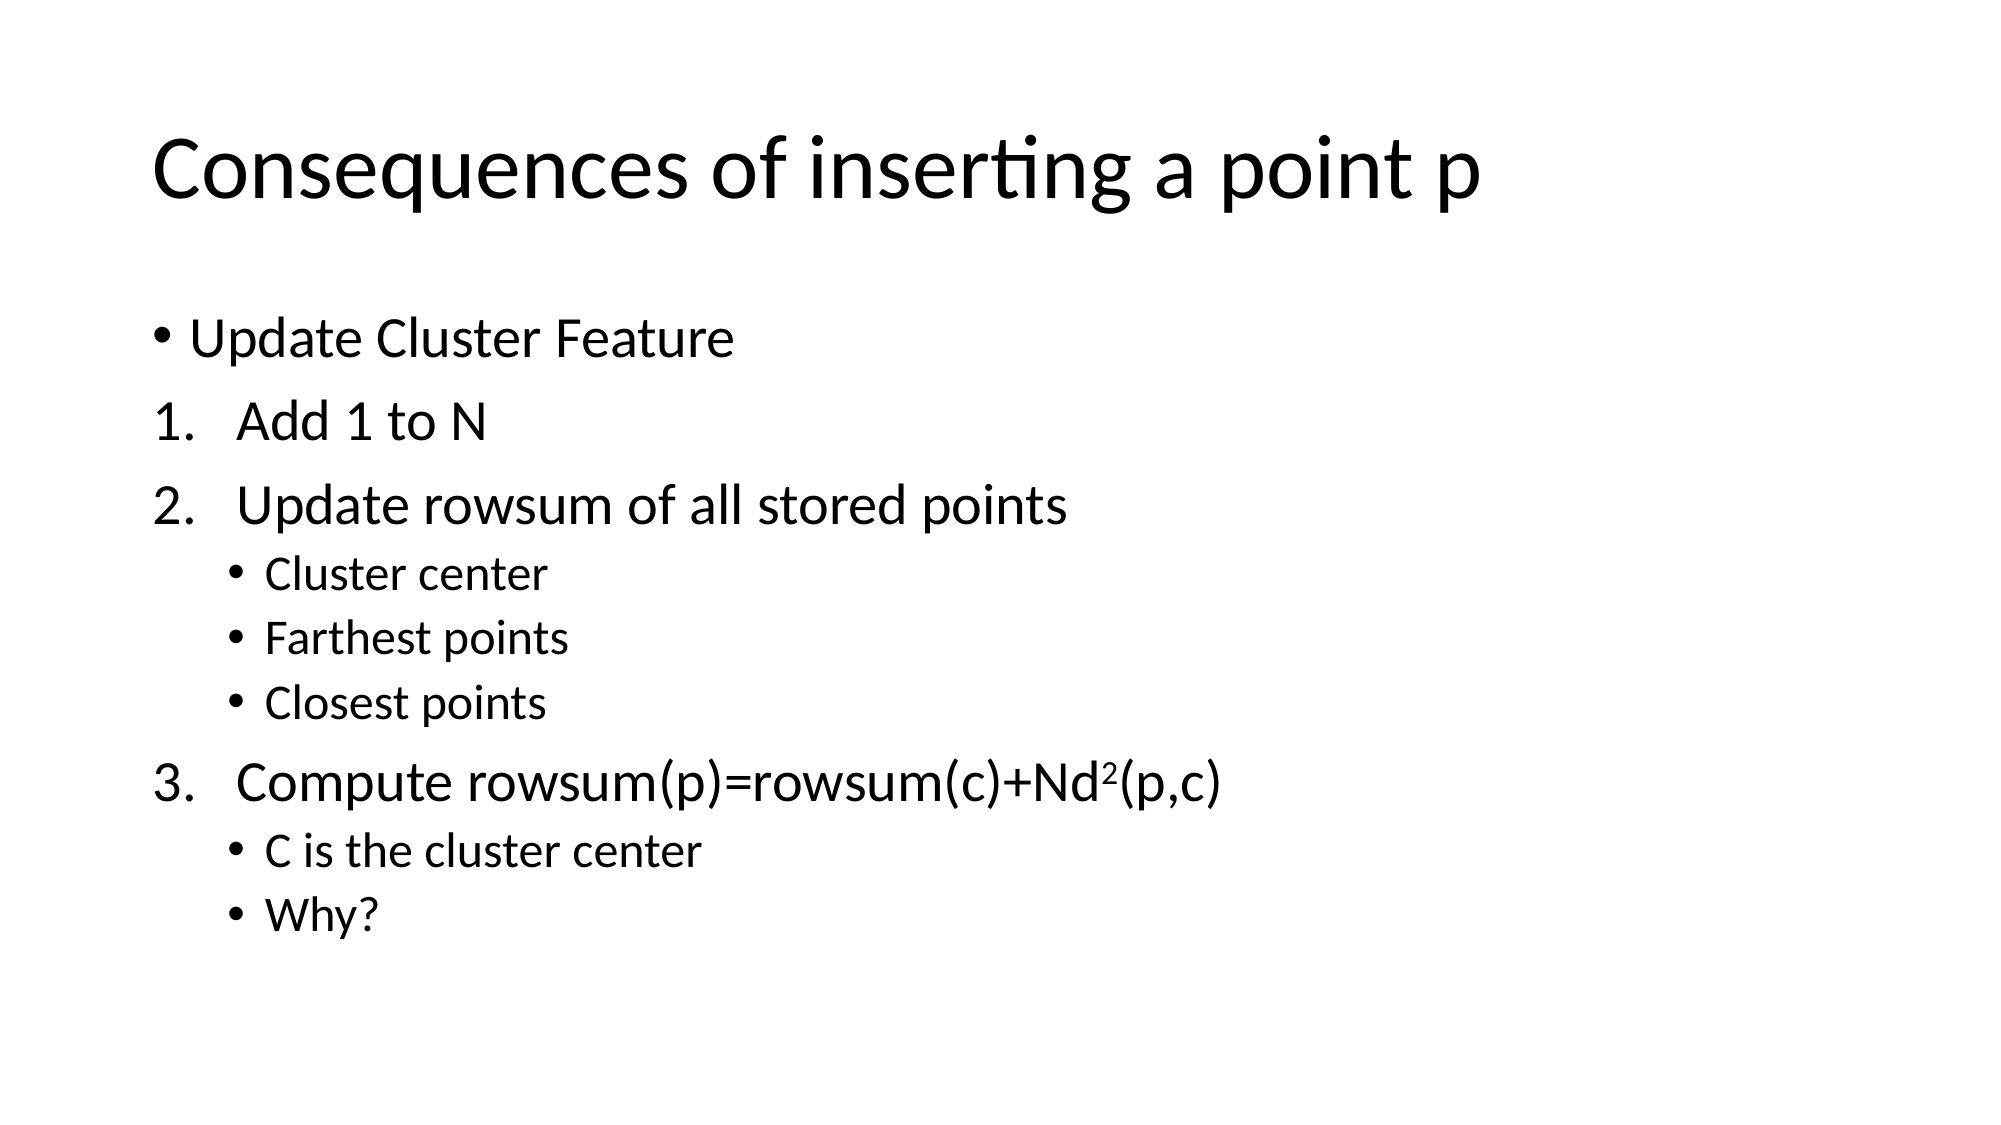

# Consequences of inserting a point p
Update Cluster Feature
Add 1 to N
Update rowsum of all stored points
Cluster center
Farthest points
Closest points
Compute rowsum(p)=rowsum(c)+Nd2(p,c)
C is the cluster center
Why?